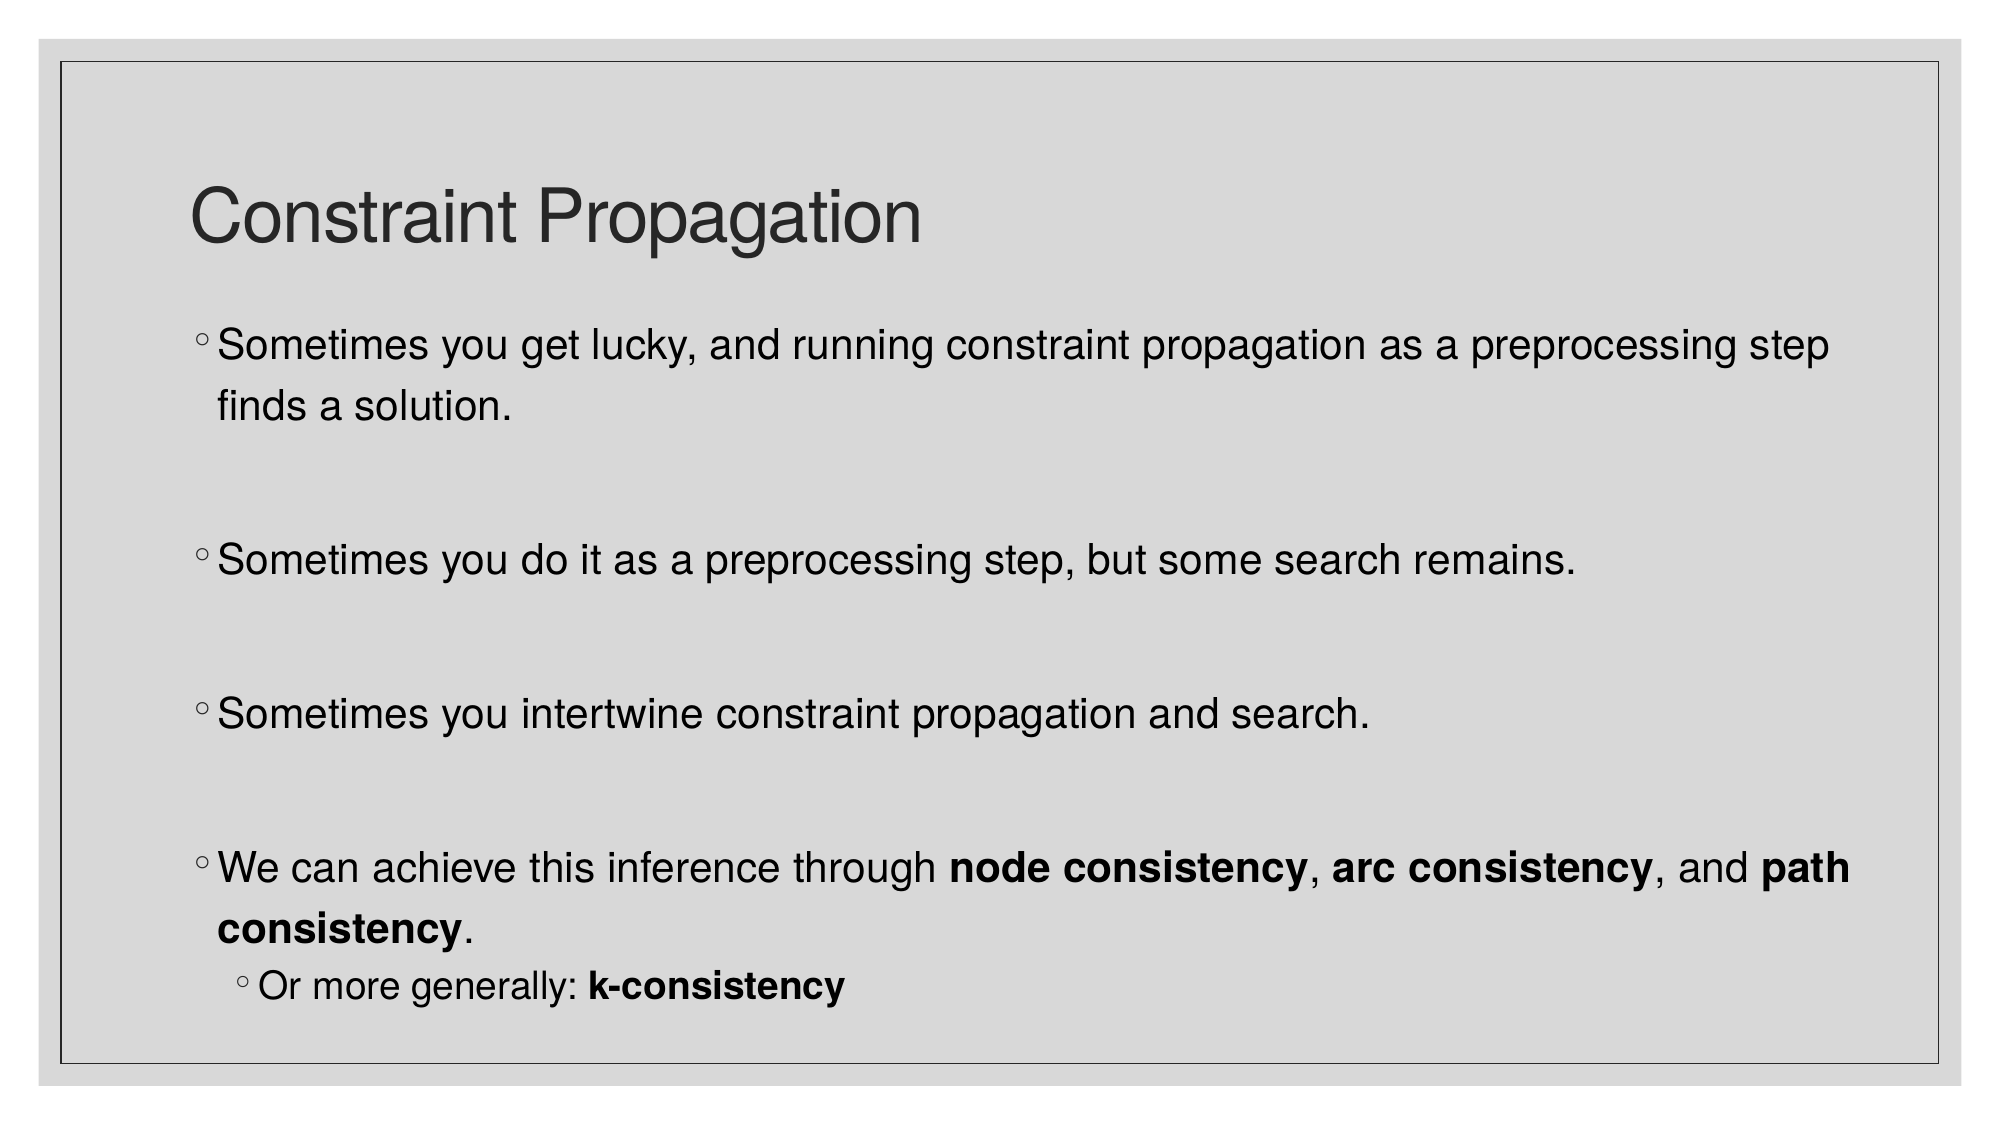

# Constraint Propagation
Sometimes you get lucky, and running constraint propagation as a preprocessing step finds a solution.

Sometimes you do it as a preprocessing step, but some search remains.

Sometimes you intertwine constraint propagation and search.

We can achieve this inference through node consistency, arc consistency, and path consistency.
Or more generally: k-consistency